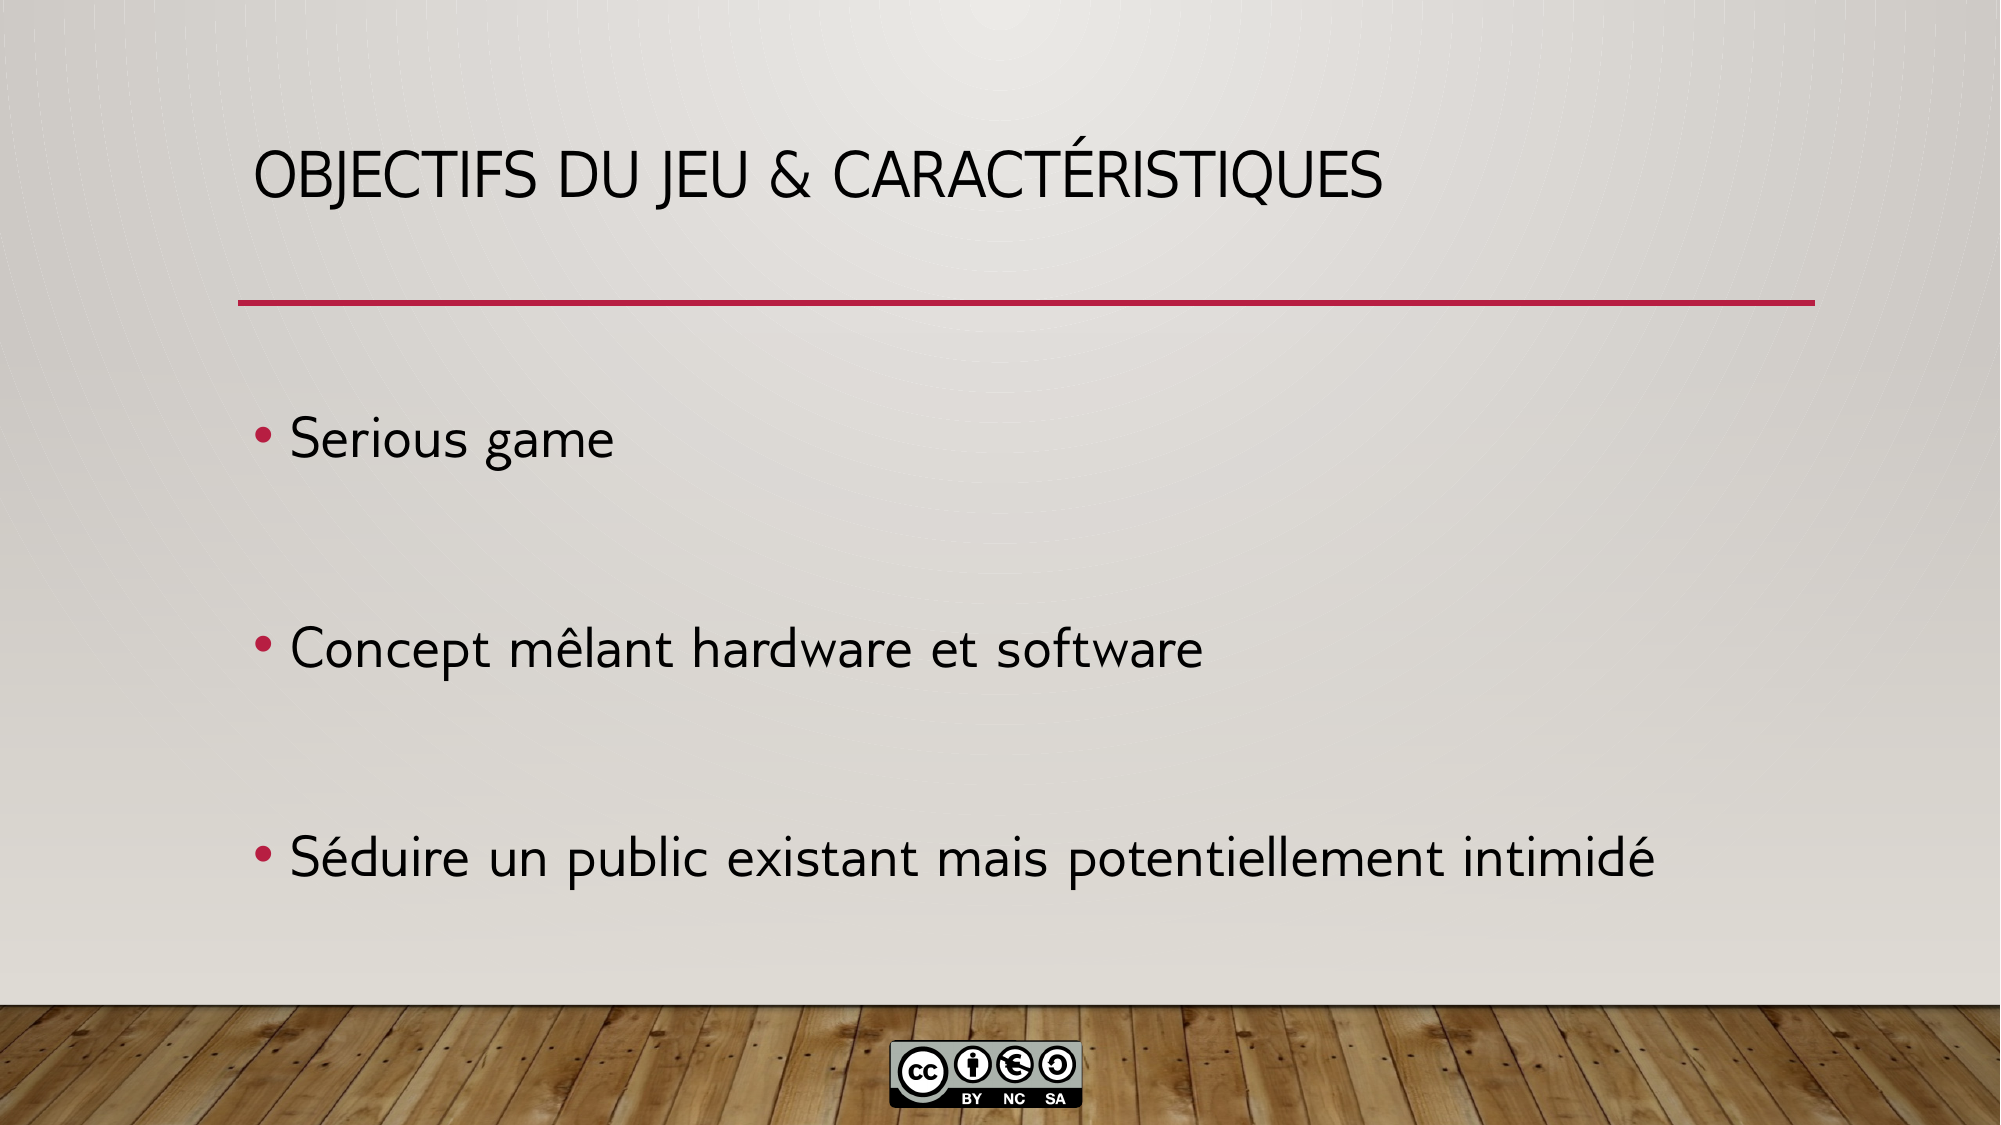

# Objectifs du jeu & Caractéristiques
Serious game

Concept mêlant hardware et software

Séduire un public existant mais potentiellement intimidé